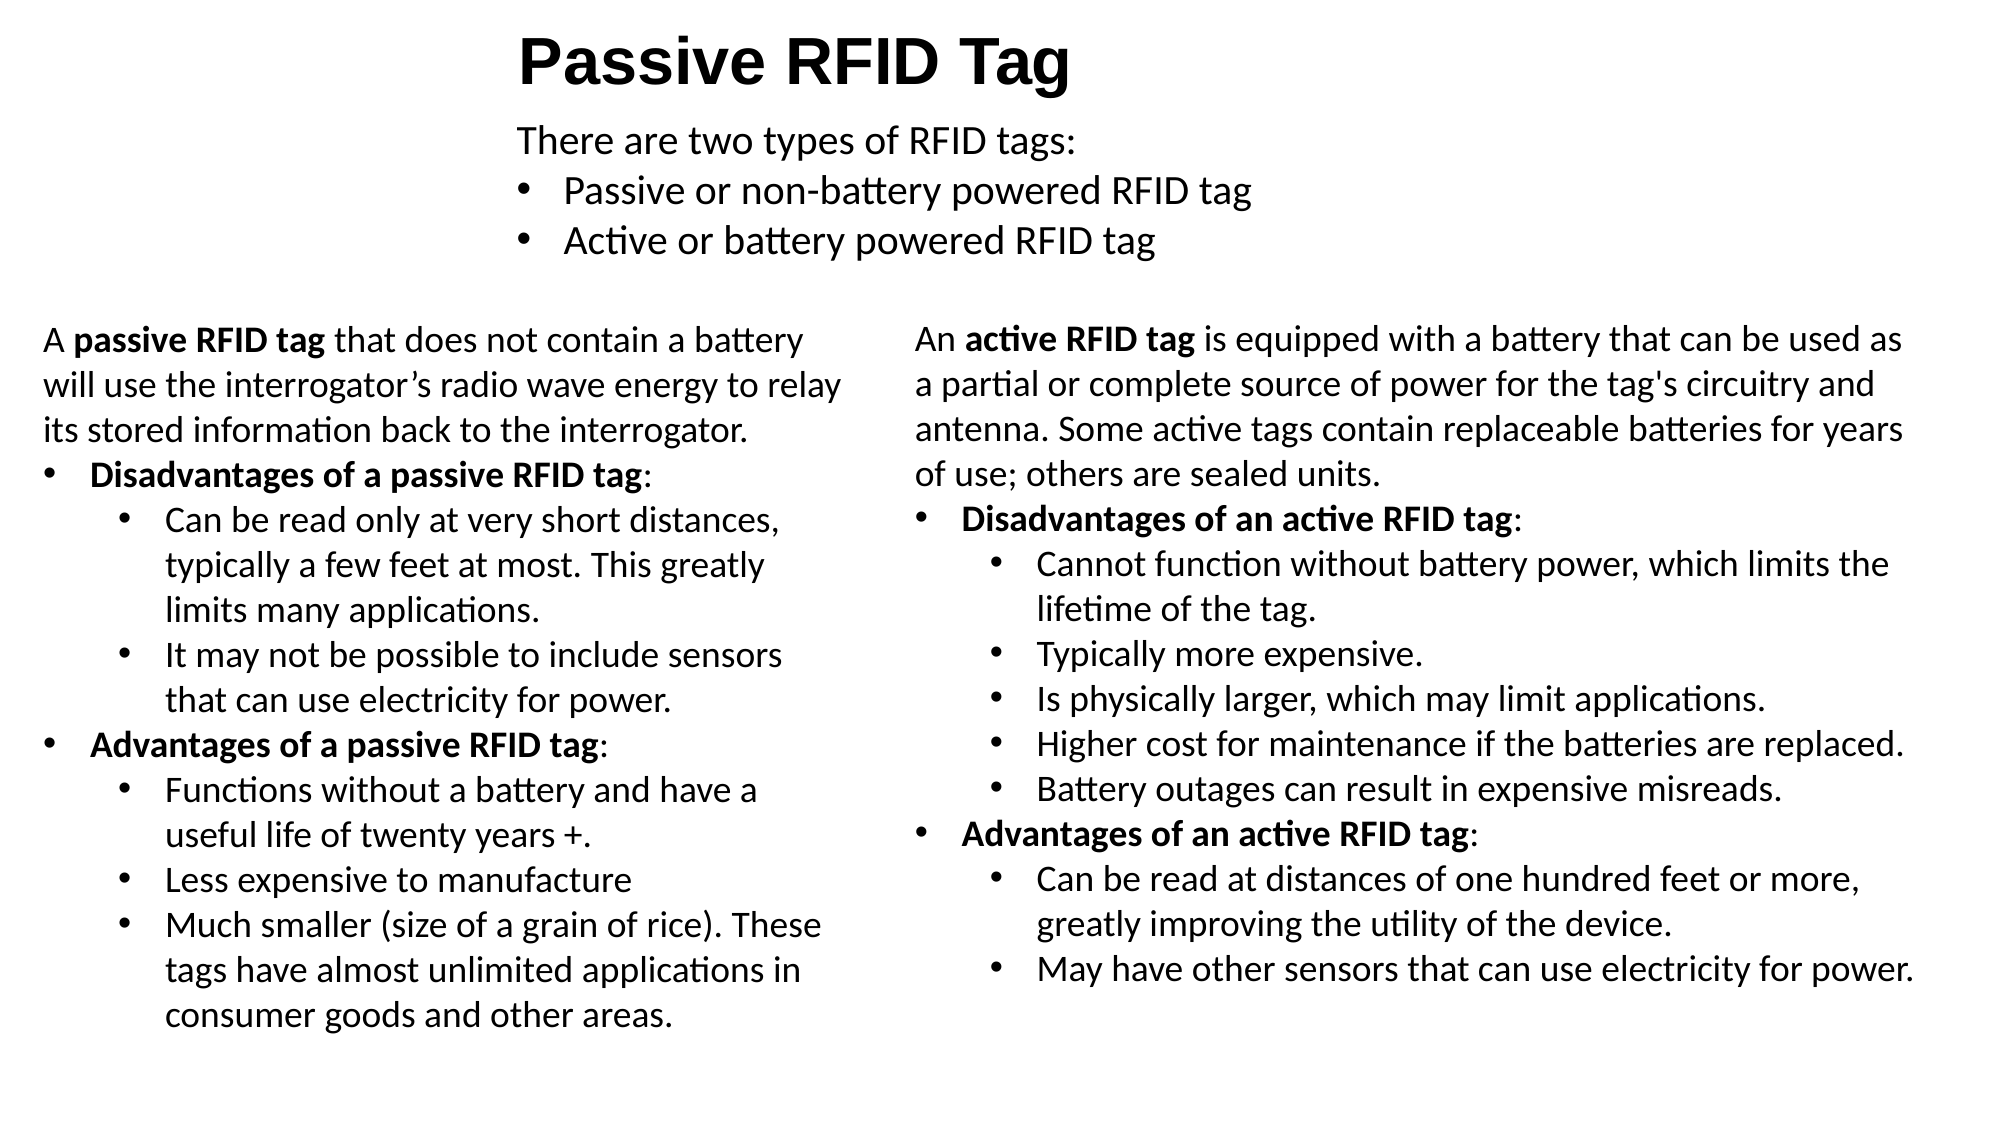

Passive RFID Tag
There are two types of RFID tags:
Passive or non-battery powered RFID tag
Active or battery powered RFID tag
A passive RFID tag that does not contain a battery  will use the interrogator’s radio wave energy to relay its stored information back to the interrogator.
Disadvantages of a passive RFID tag:
Can be read only at very short distances, typically a few feet at most. This greatly limits many applications.
It may not be possible to include sensors that can use electricity for power.
Advantages of a passive RFID tag:
Functions without a battery and have a useful life of twenty years +.
Less expensive to manufacture
Much smaller (size of a grain of rice). These tags have almost unlimited applications in consumer goods and other areas.
An active RFID tag is equipped with a battery that can be used as a partial or complete source of power for the tag's circuitry and antenna. Some active tags contain replaceable batteries for years of use; others are sealed units.
Disadvantages of an active RFID tag:
Cannot function without battery power, which limits the lifetime of the tag.
Typically more expensive.
Is physically larger, which may limit applications.
Higher cost for maintenance if the batteries are replaced.
Battery outages can result in expensive misreads.
Advantages of an active RFID tag:
Can be read at distances of one hundred feet or more, greatly improving the utility of the device.
May have other sensors that can use electricity for power.